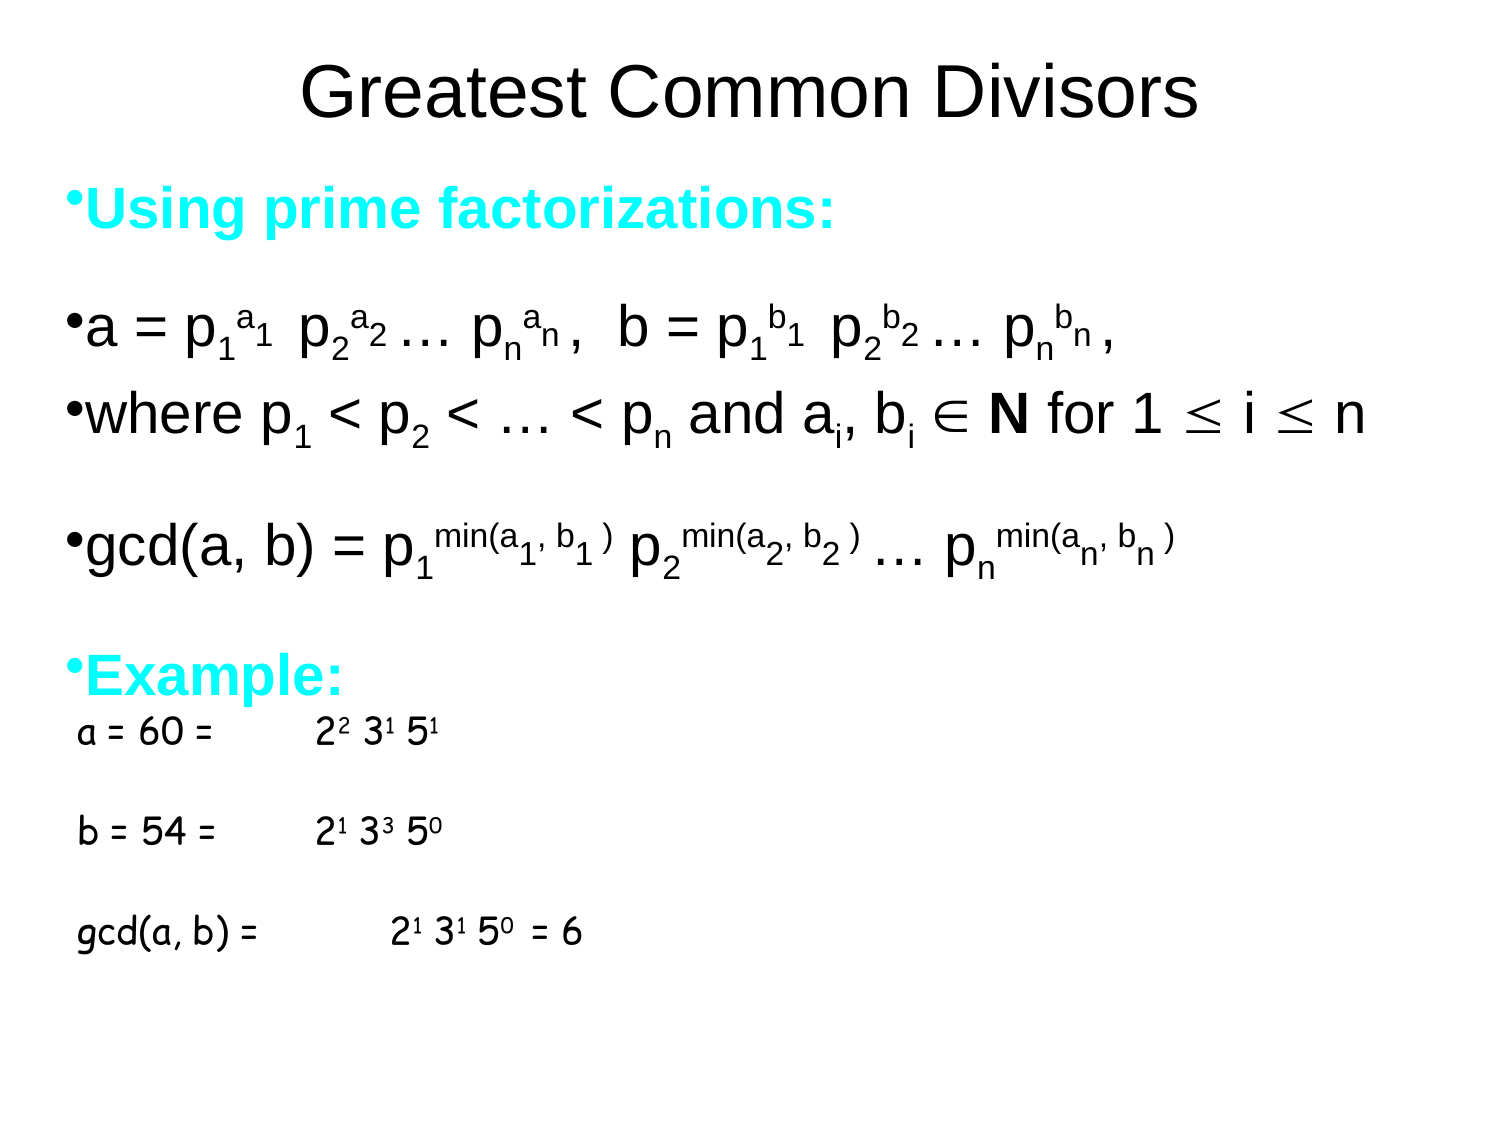

# Greatest Common Divisors
Using prime factorizations:

a = p1a1  p2a2 … pnan ,  b = p1b1  p2b2 … pnbn ,
where p1 < p2 < … < pn and ai, bi ∈ N for 1 ≤ i ≤ n

gcd(a, b) = p1min(a1, b1 ) p2min(a2, b2 ) … pnmin(an, bn )

Example:
a = 60 =
22 31 51
b = 54 =
21 33 50
gcd(a, b) =
21 31 50  = 6